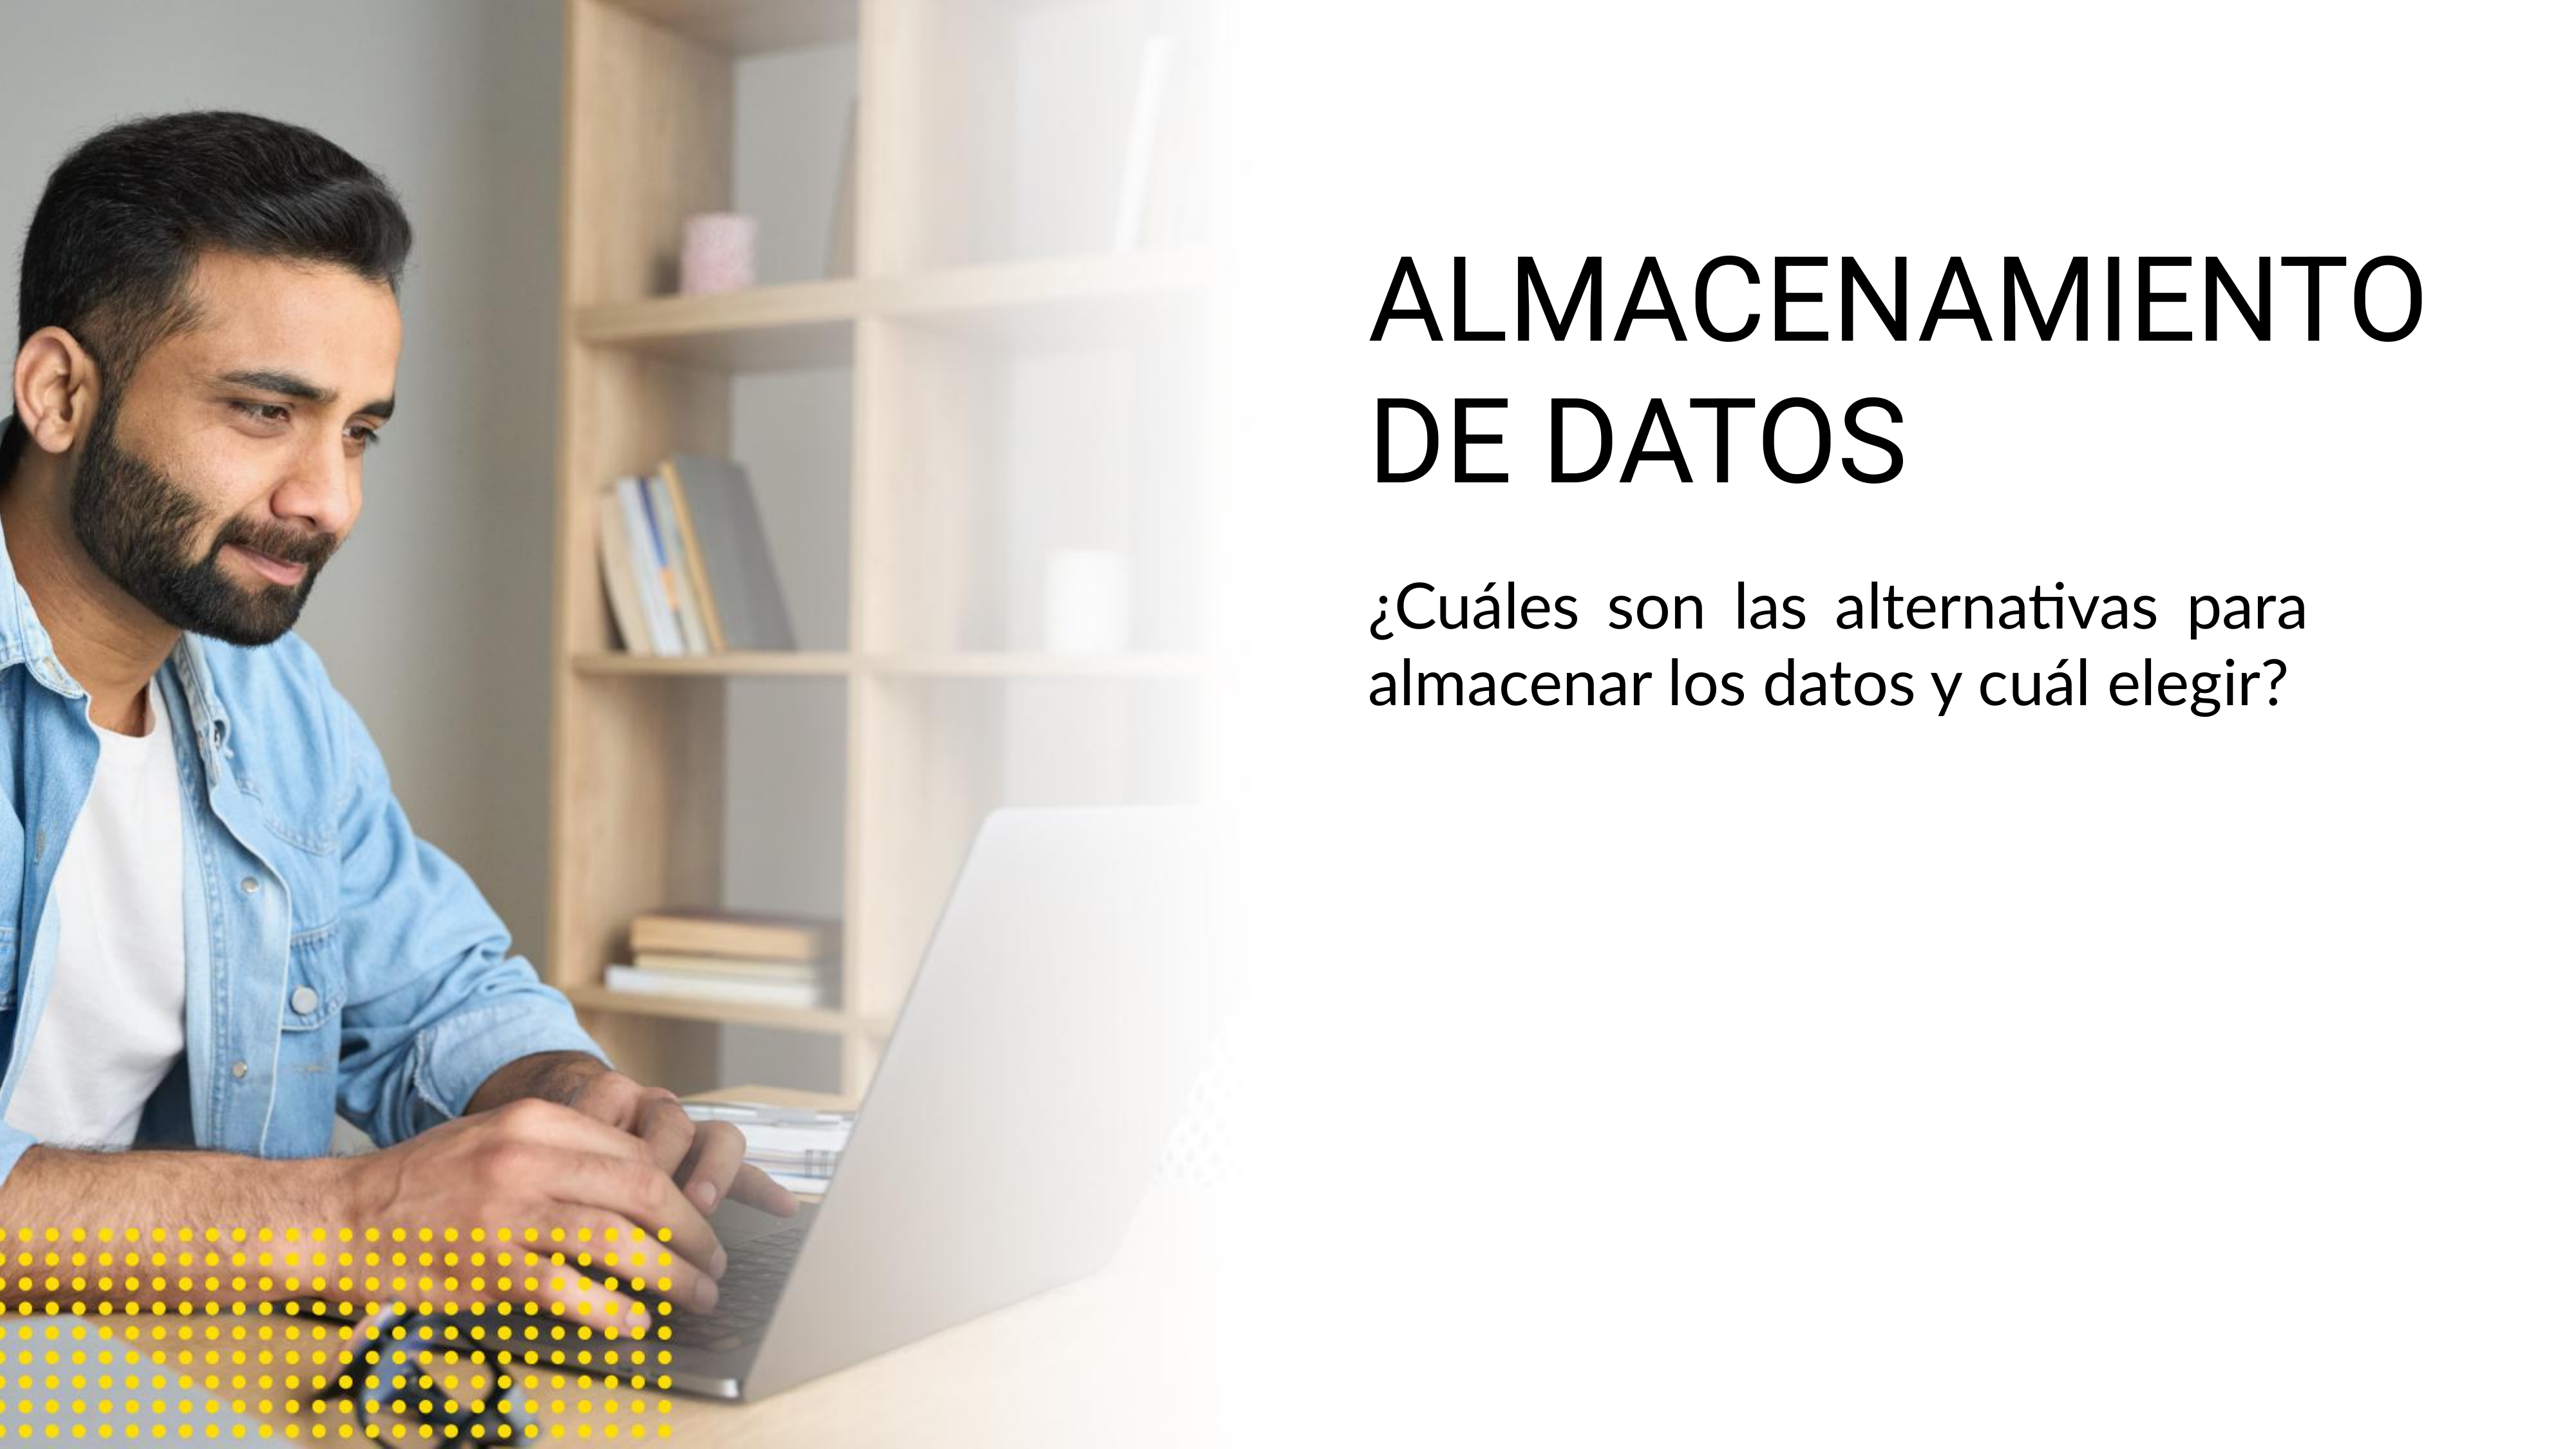

ALMACENAMIENTO DE DATOS
¿Cuáles son las alternativas para almacenar los datos y cuál elegir?